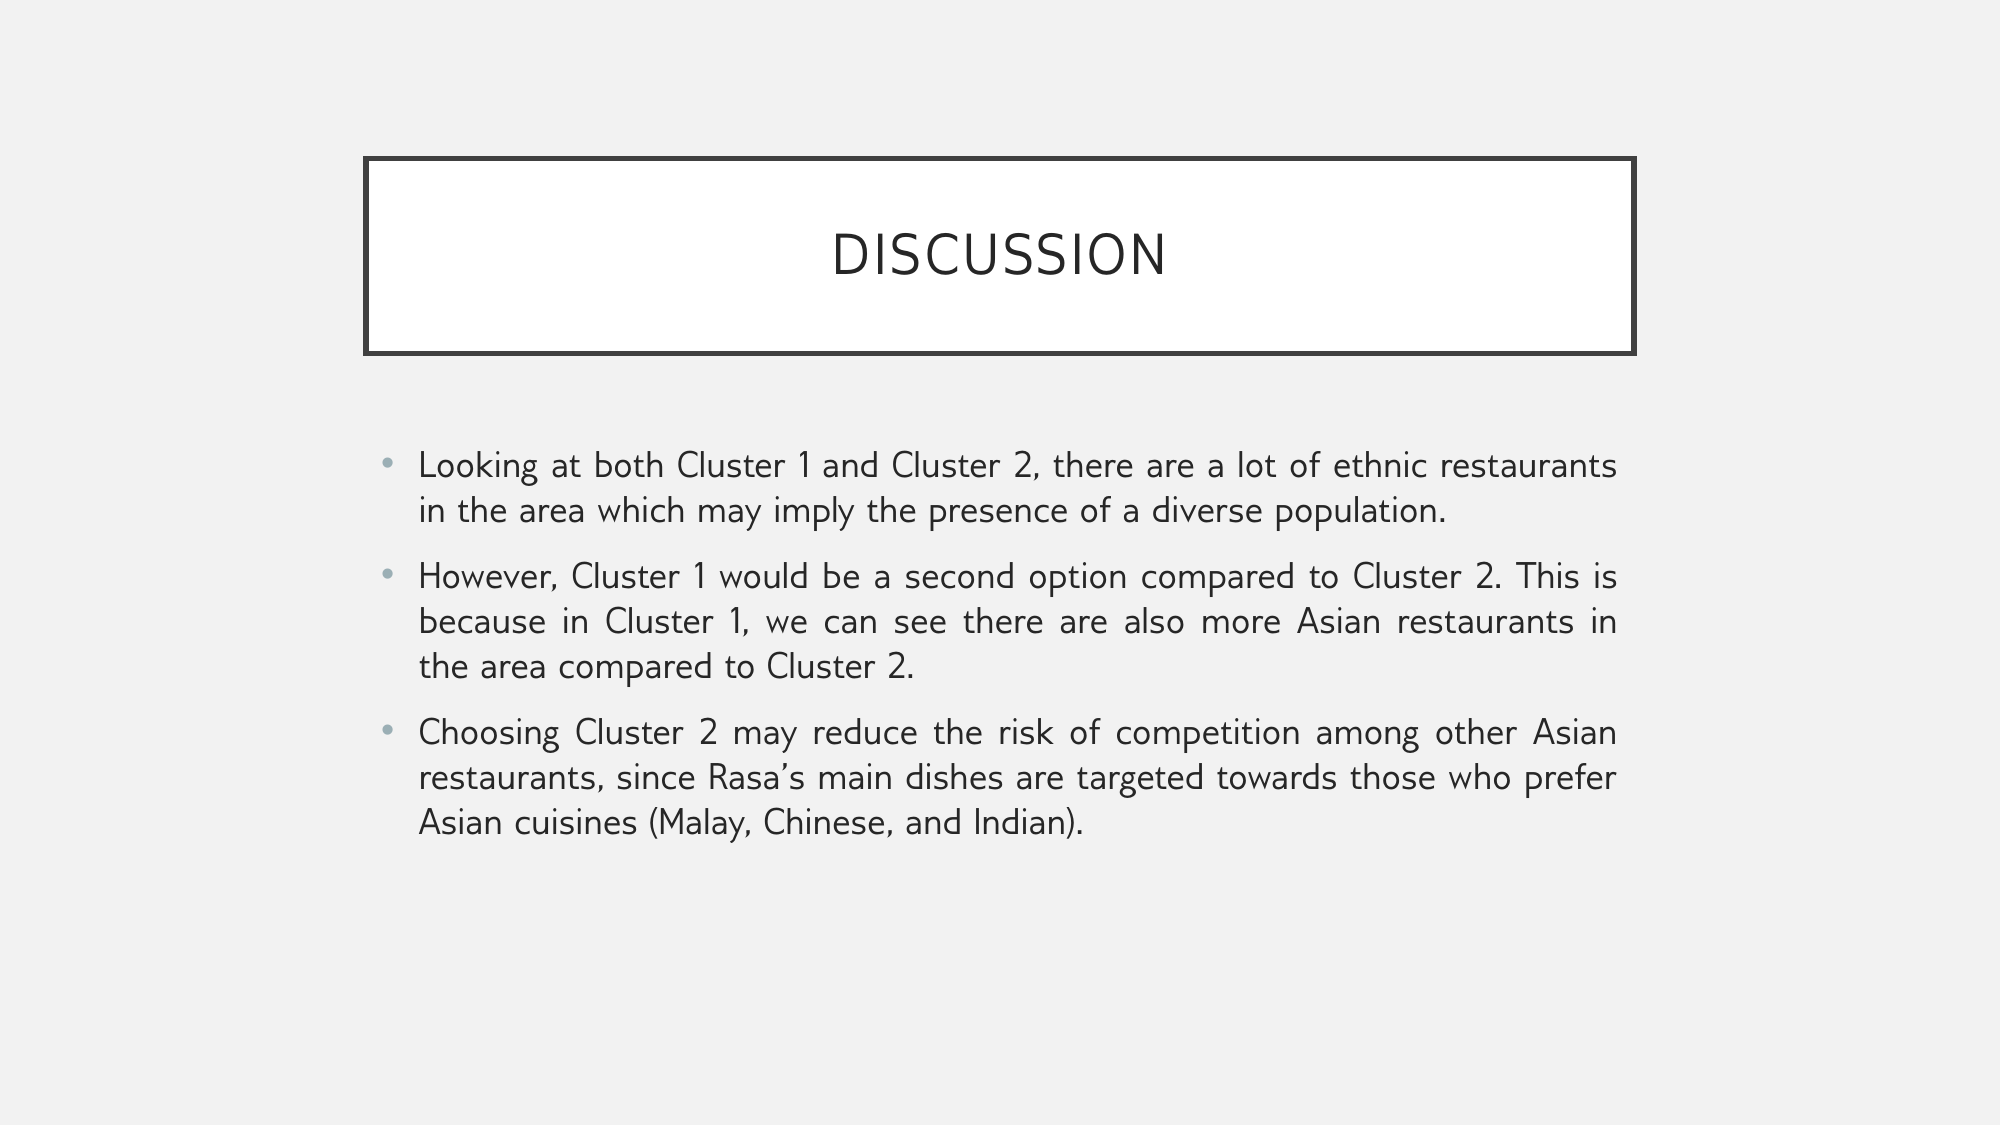

# Discussion
Looking at both Cluster 1 and Cluster 2, there are a lot of ethnic restaurants in the area which may imply the presence of a diverse population.
However, Cluster 1 would be a second option compared to Cluster 2. This is because in Cluster 1, we can see there are also more Asian restaurants in the area compared to Cluster 2.
Choosing Cluster 2 may reduce the risk of competition among other Asian restaurants, since Rasa’s main dishes are targeted towards those who prefer Asian cuisines (Malay, Chinese, and Indian).